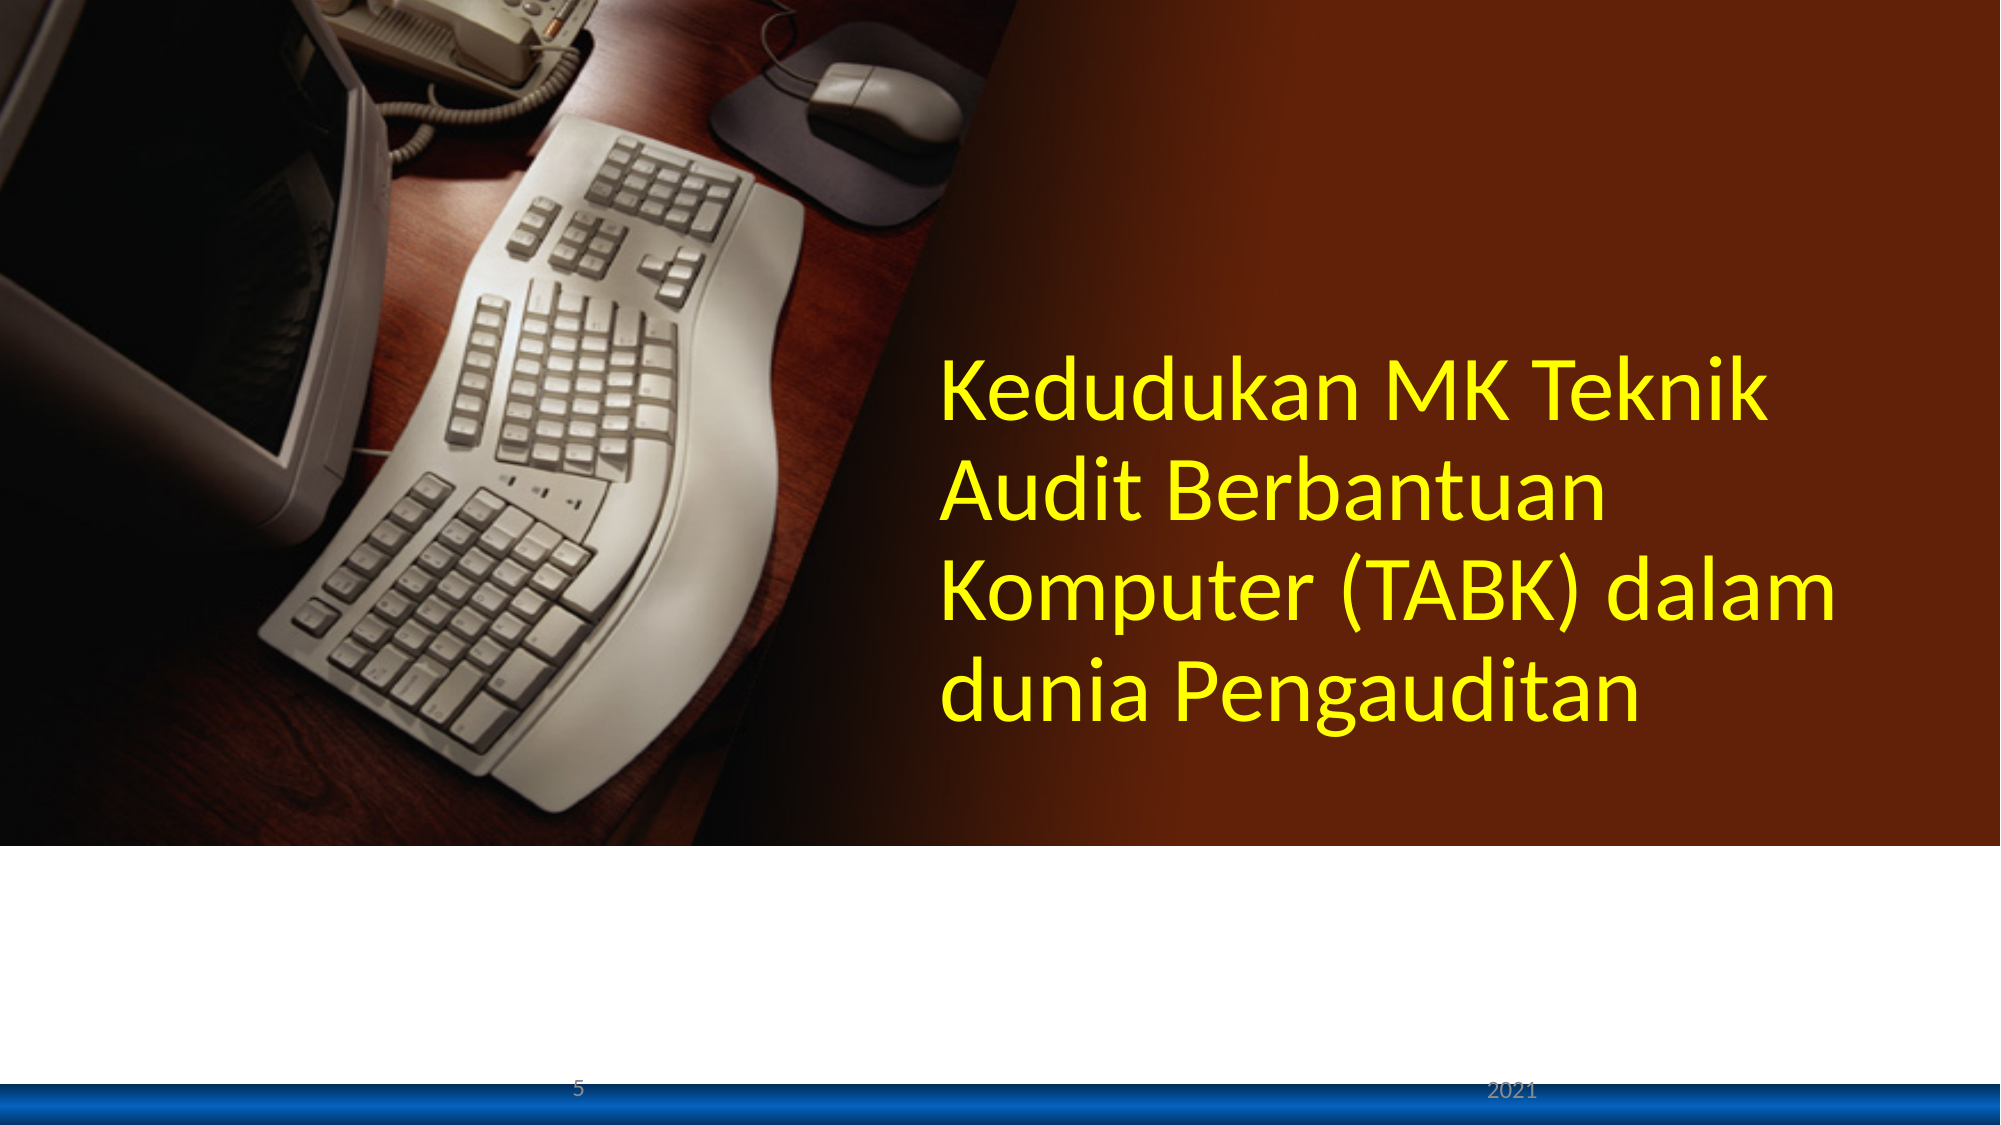

# Kedudukan MK Teknik Audit Berbantuan Komputer (TABK) dalam dunia Pengauditan
5
2021